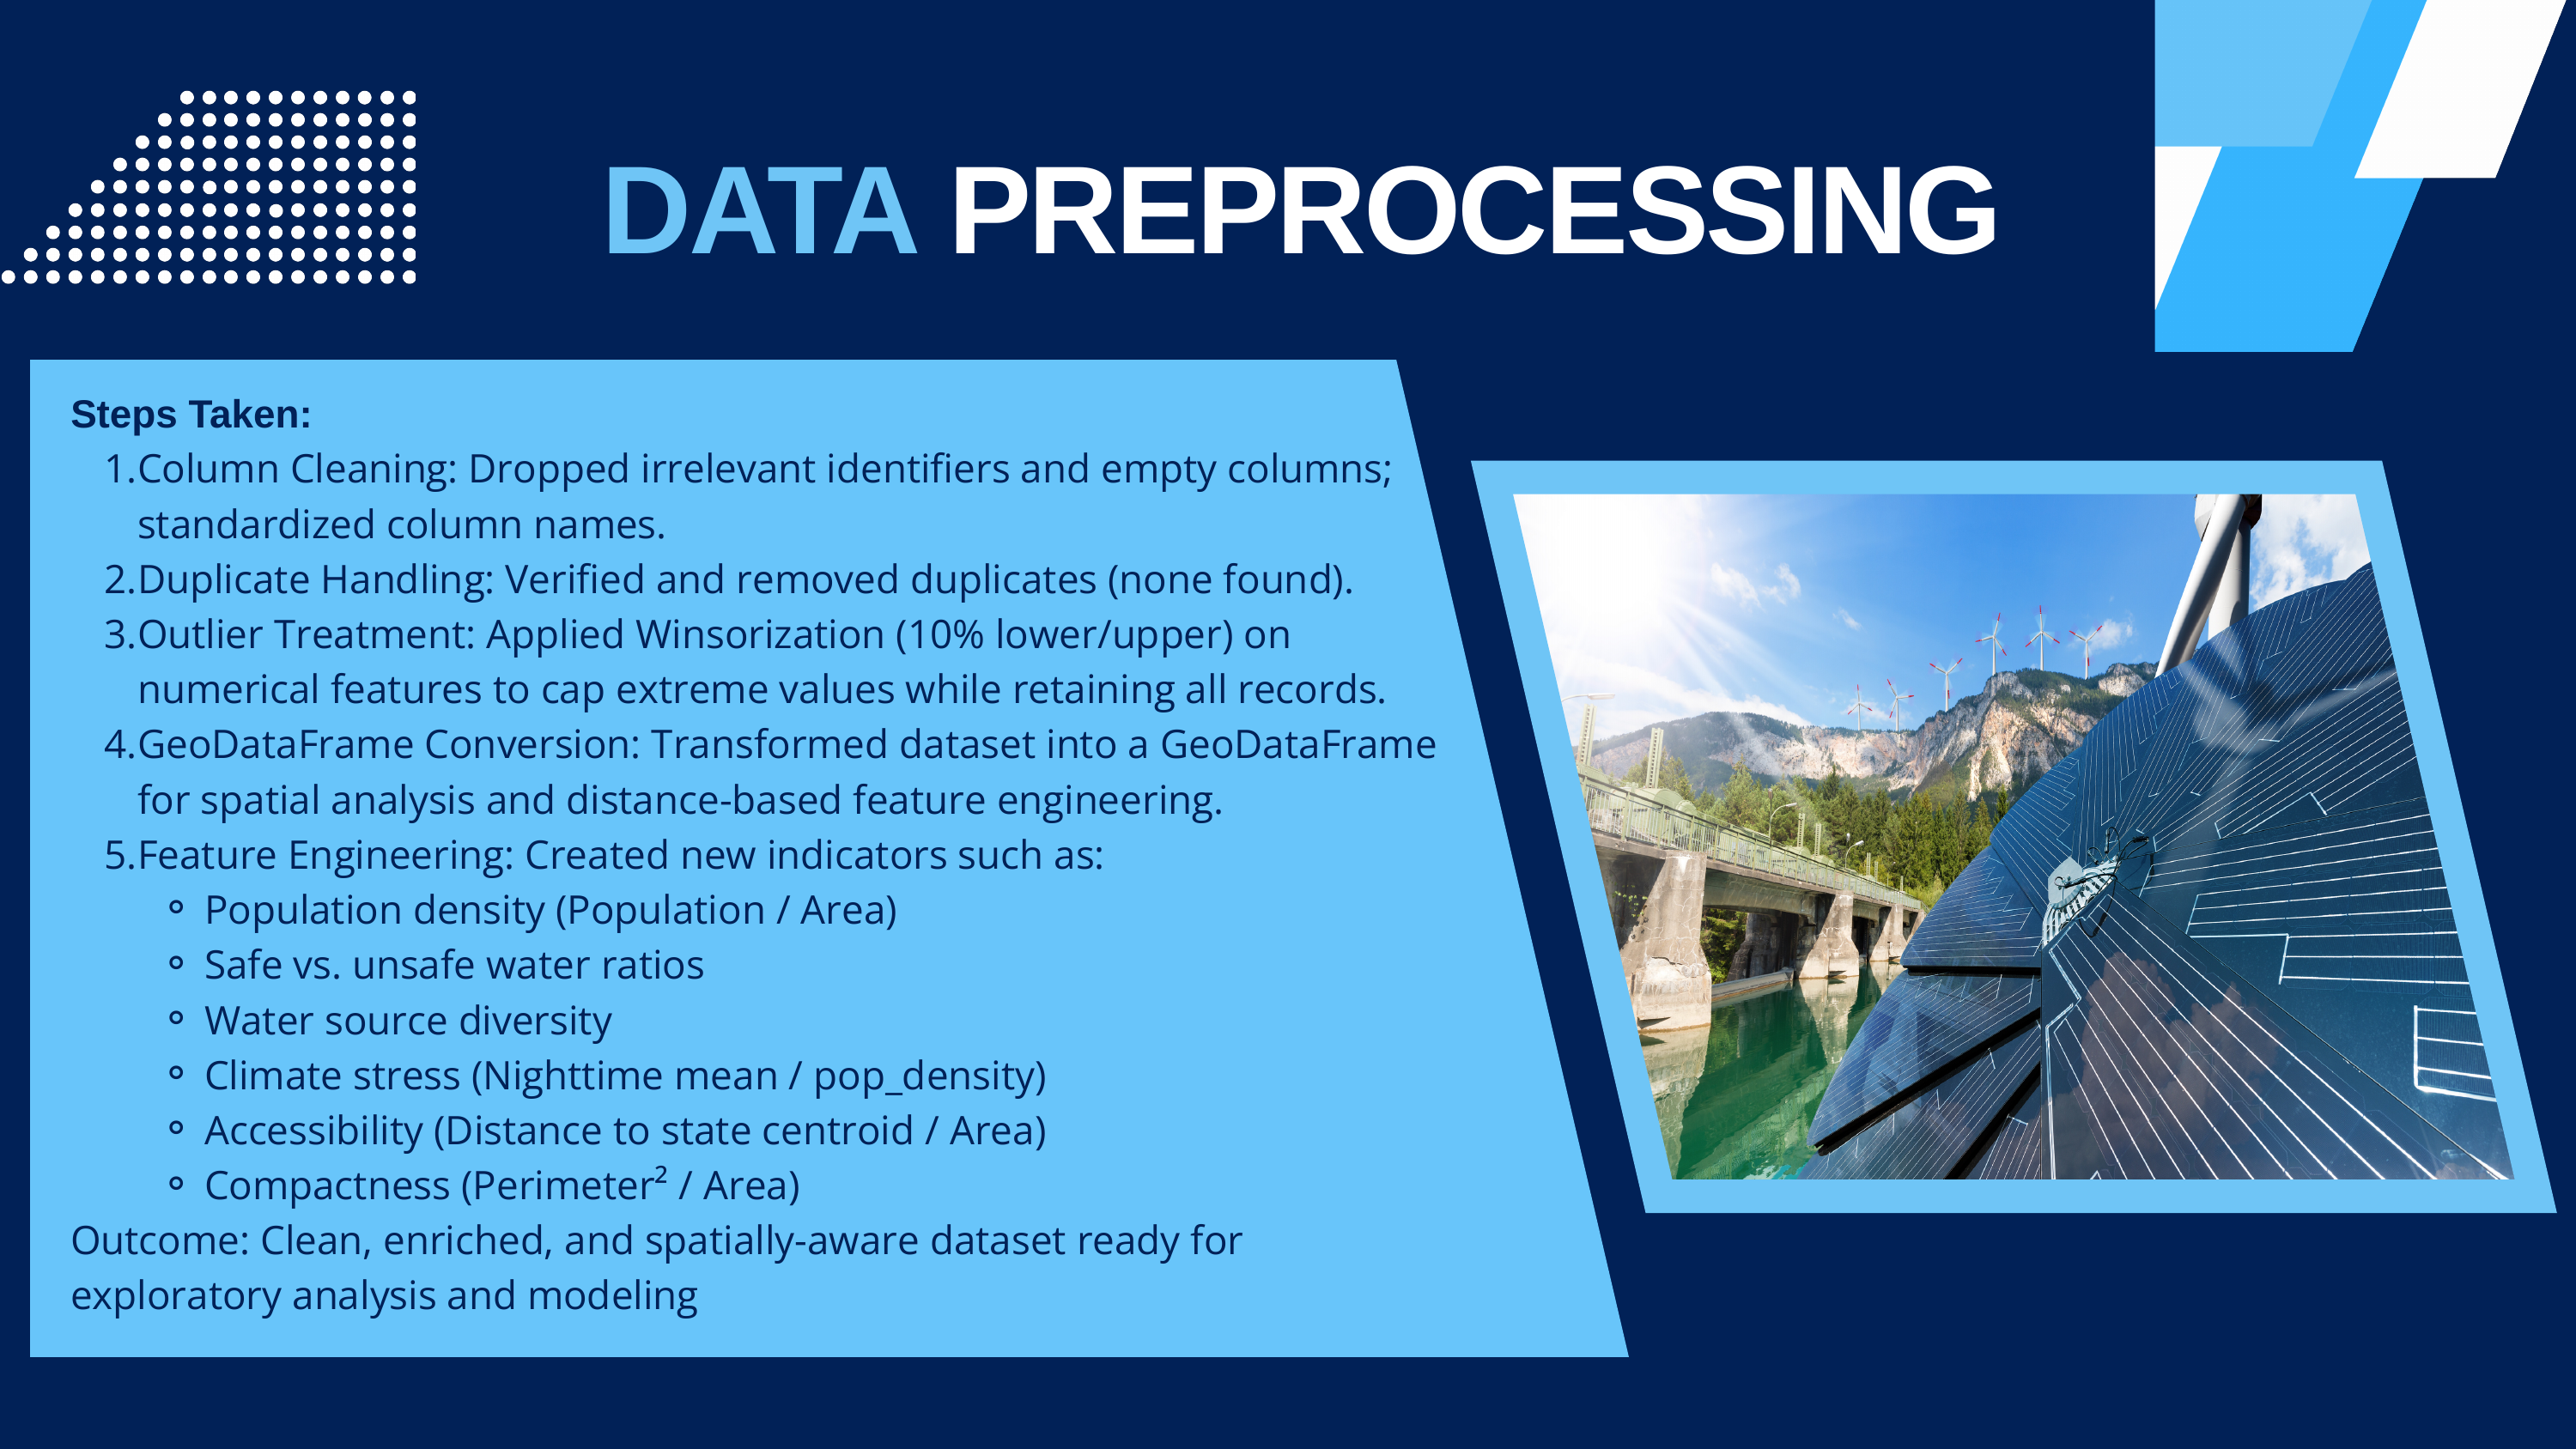

DATA PREPROCESSING

Steps Taken:
Column Cleaning: Dropped irrelevant identifiers and empty columns; standardized column names.
Duplicate Handling: Verified and removed duplicates (none found).
Outlier Treatment: Applied Winsorization (10% lower/upper) on numerical features to cap extreme values while retaining all records.
GeoDataFrame Conversion: Transformed dataset into a GeoDataFrame for spatial analysis and distance-based feature engineering.
Feature Engineering: Created new indicators such as:
Population density (Population / Area)
Safe vs. unsafe water ratios
Water source diversity
Climate stress (Nighttime mean / pop_density)
Accessibility (Distance to state centroid / Area)
Compactness (Perimeter² / Area)
Outcome: Clean, enriched, and spatially-aware dataset ready for exploratory analysis and modeling